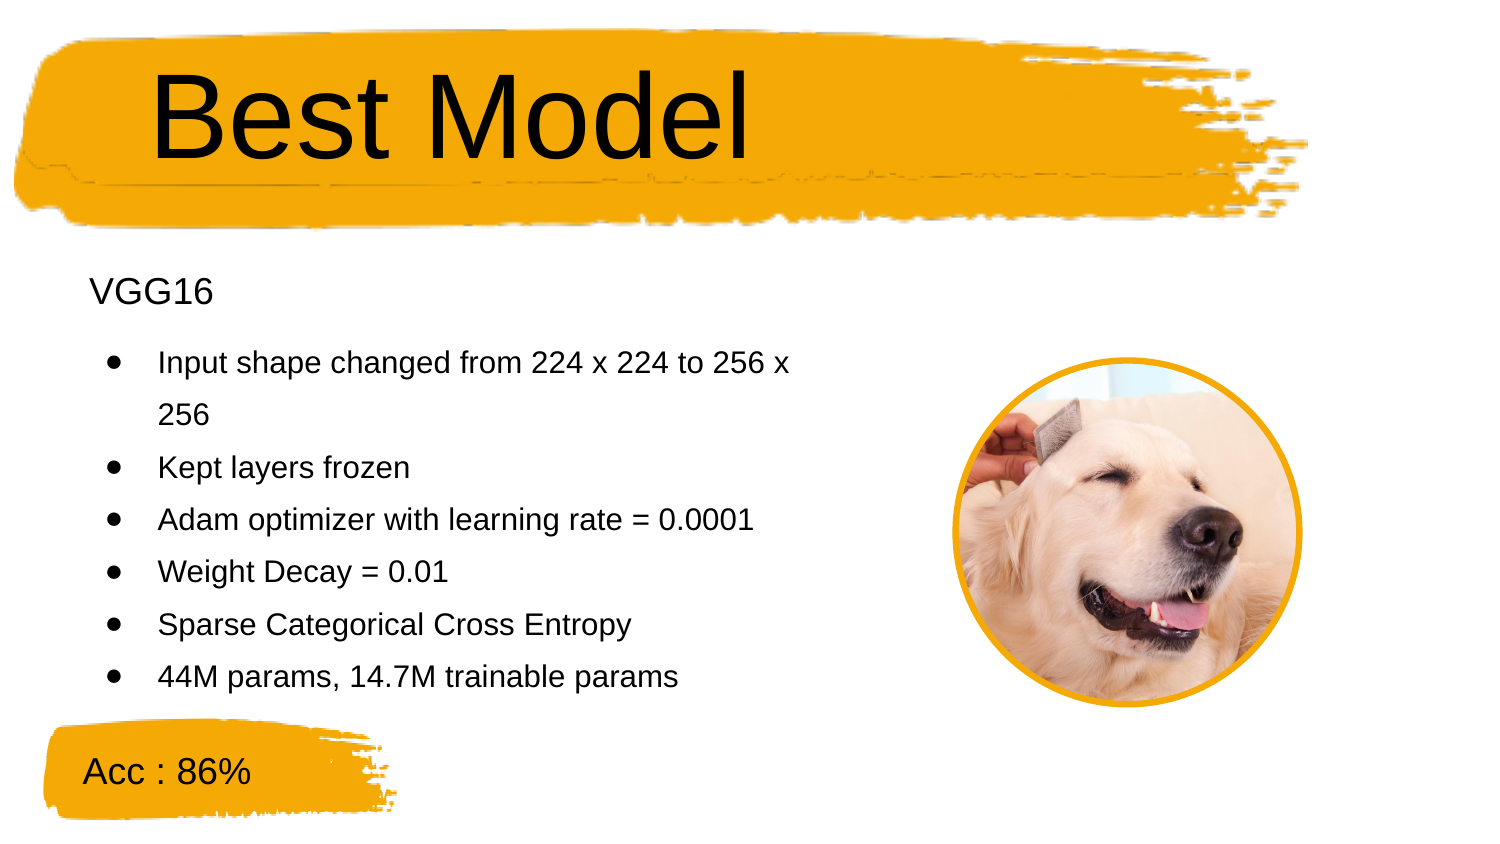

Best Model
VGG16
Input shape changed from 224 x 224 to 256 x 256
Kept layers frozen
Adam optimizer with learning rate = 0.0001
Weight Decay = 0.01
Sparse Categorical Cross Entropy
44M params, 14.7M trainable params

Acc : 86%